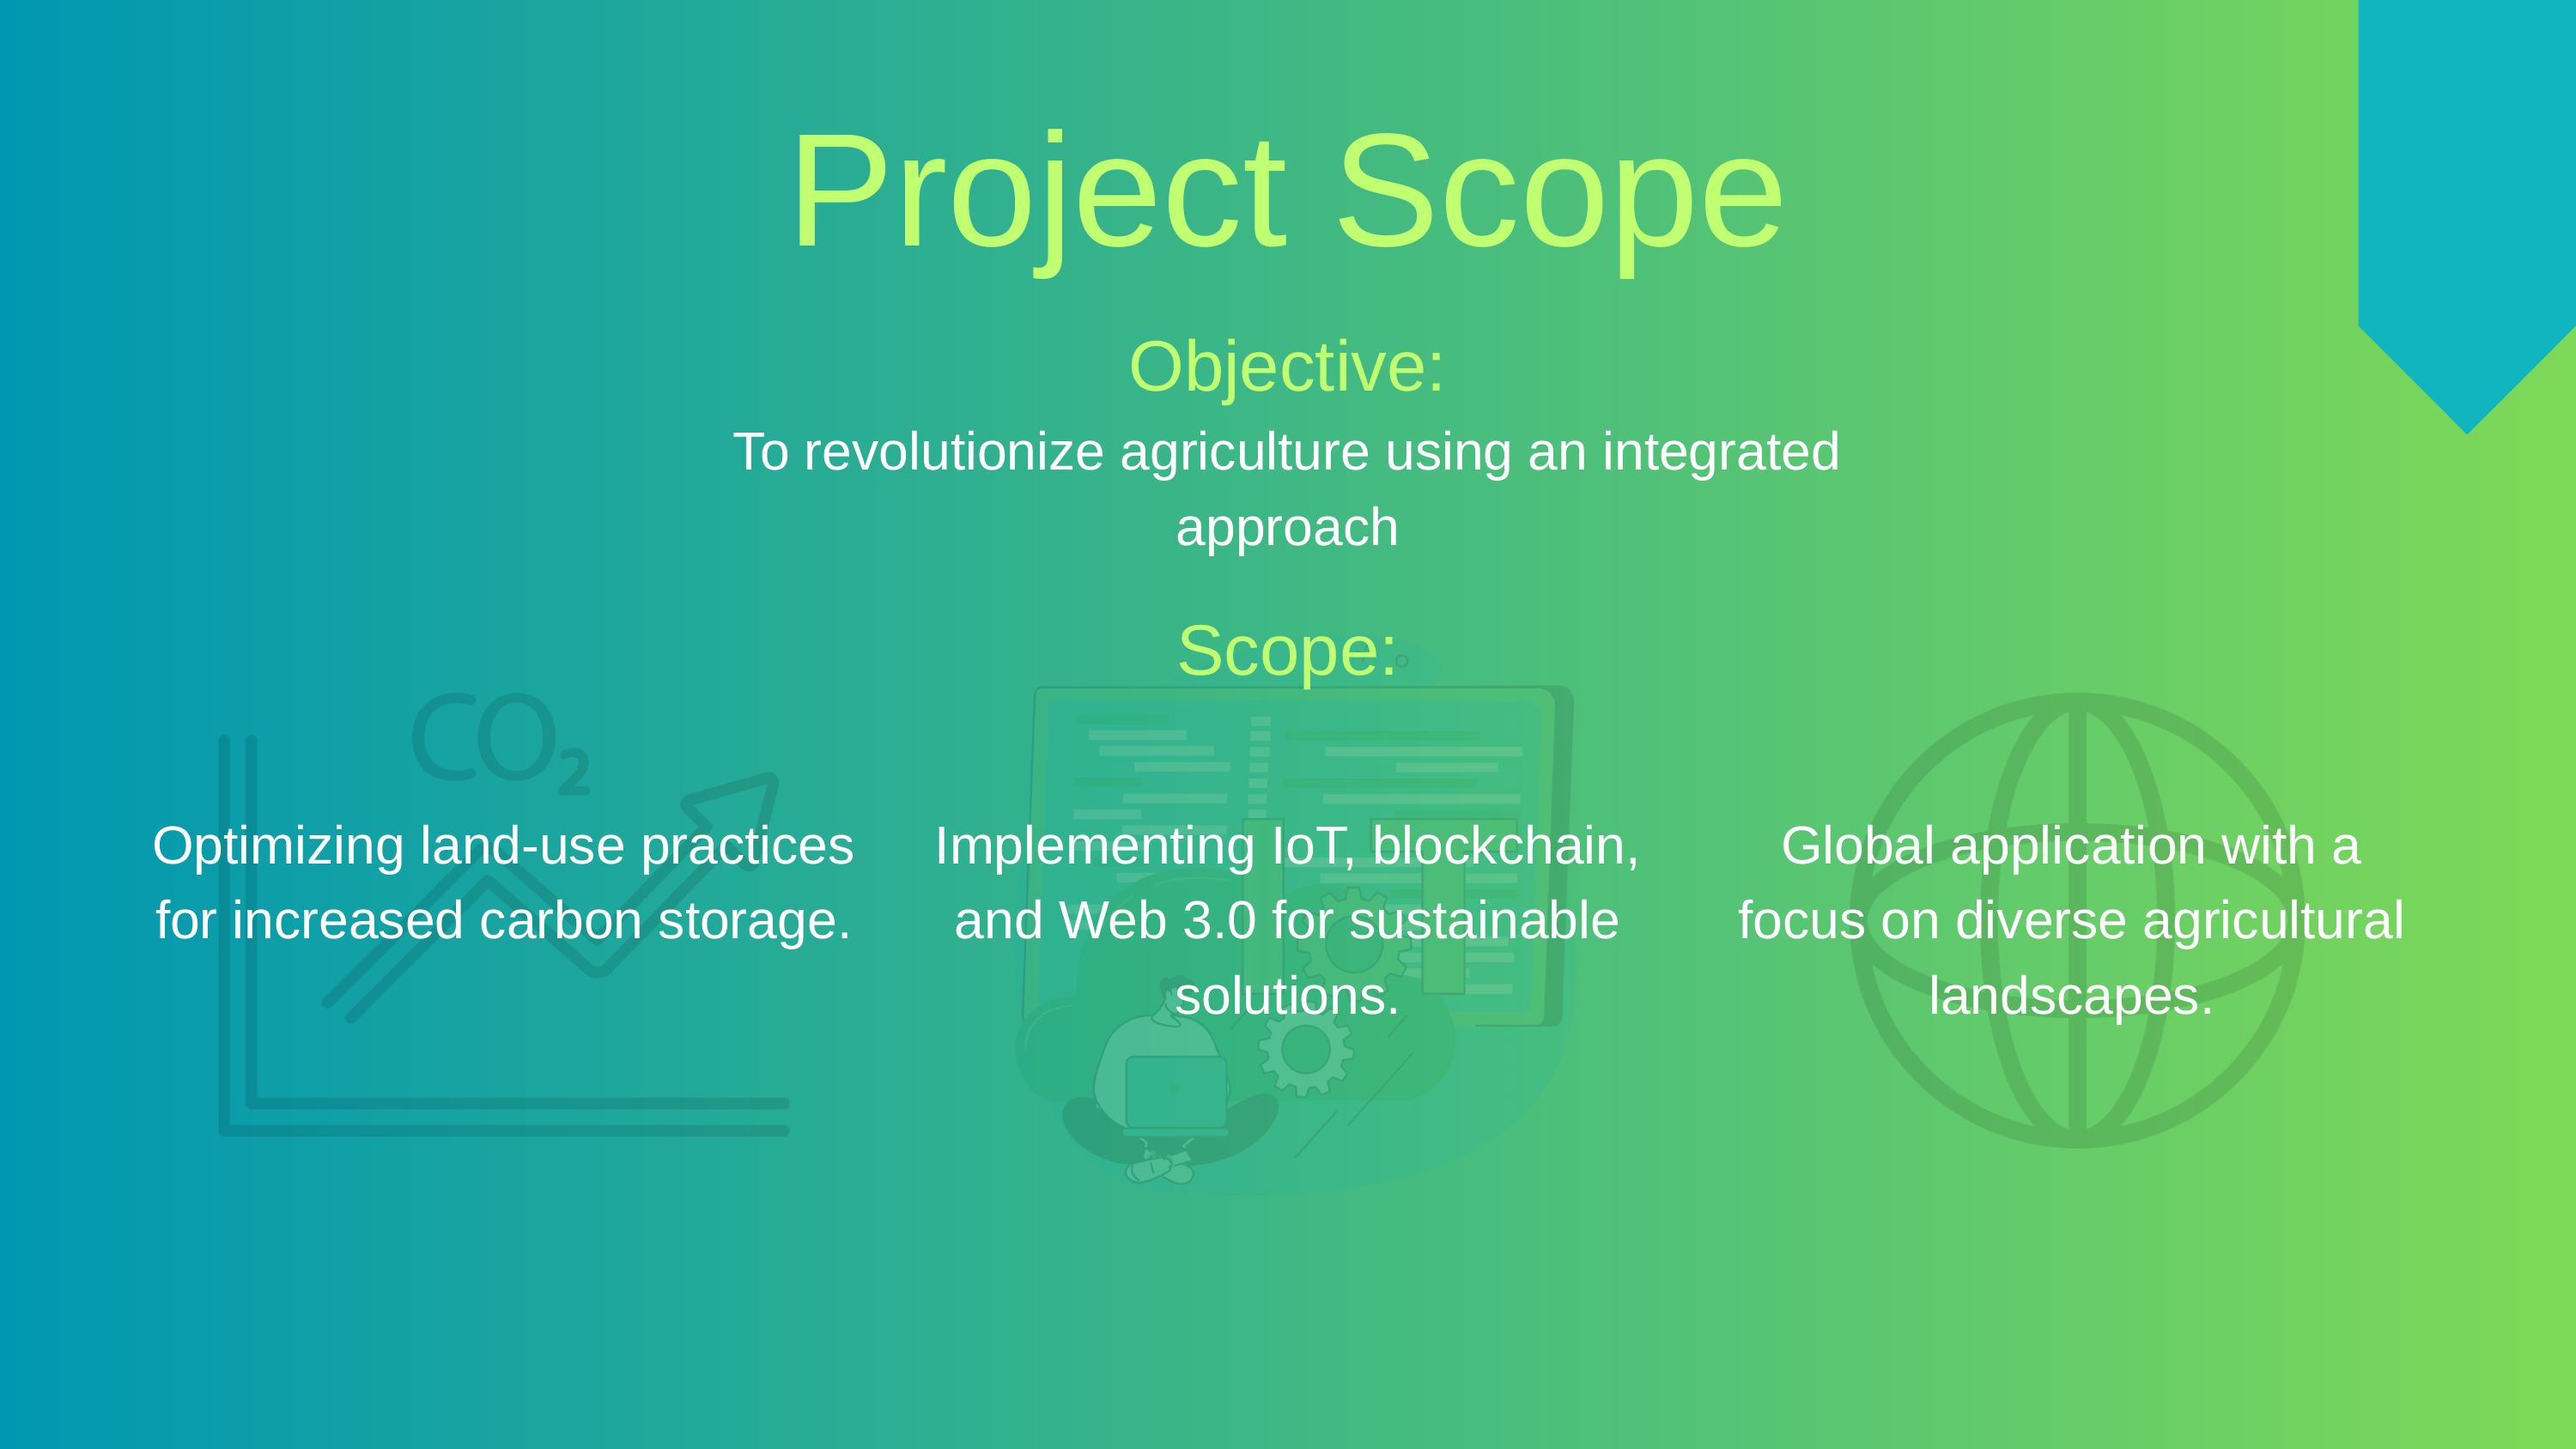

Project Scope

Objective:
To revolutionize agriculture using an integrated approach
Scope:

Optimizing land-use practices for increased carbon storage.
Implementing IoT, blockchain, and Web 3.0 for sustainable solutions.
Global application with a focus on diverse agricultural landscapes.